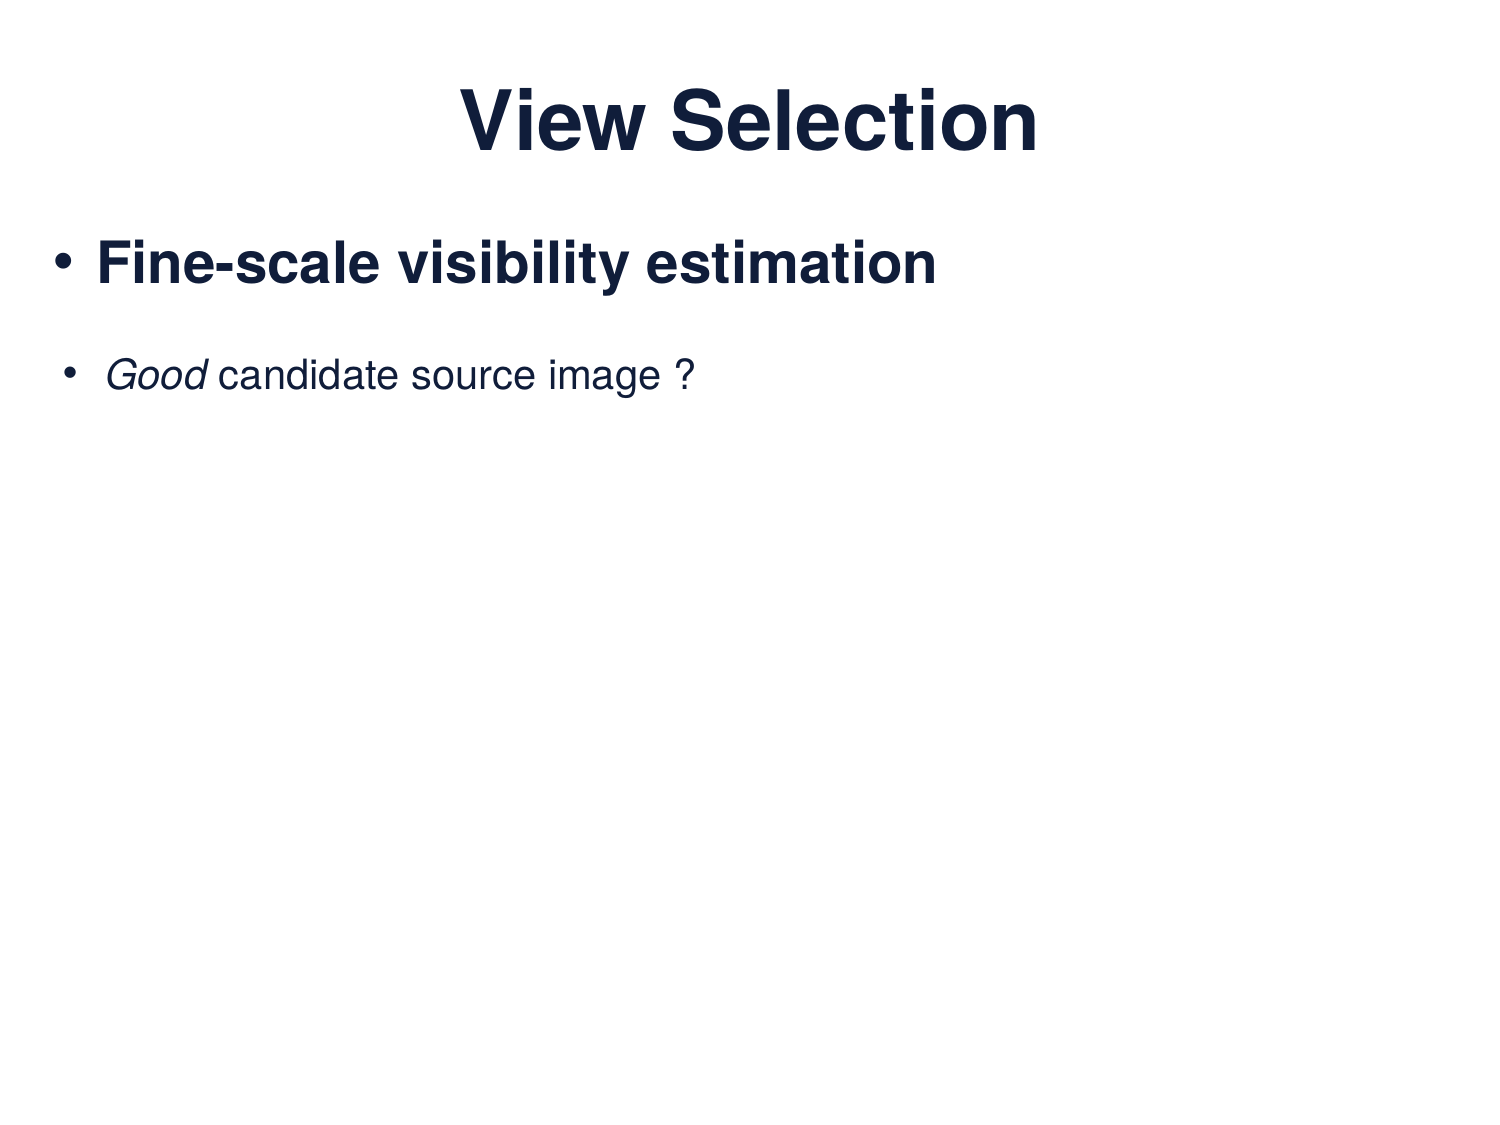

# View Selection
Fine-scale visibility estimation
Good candidate source image ?